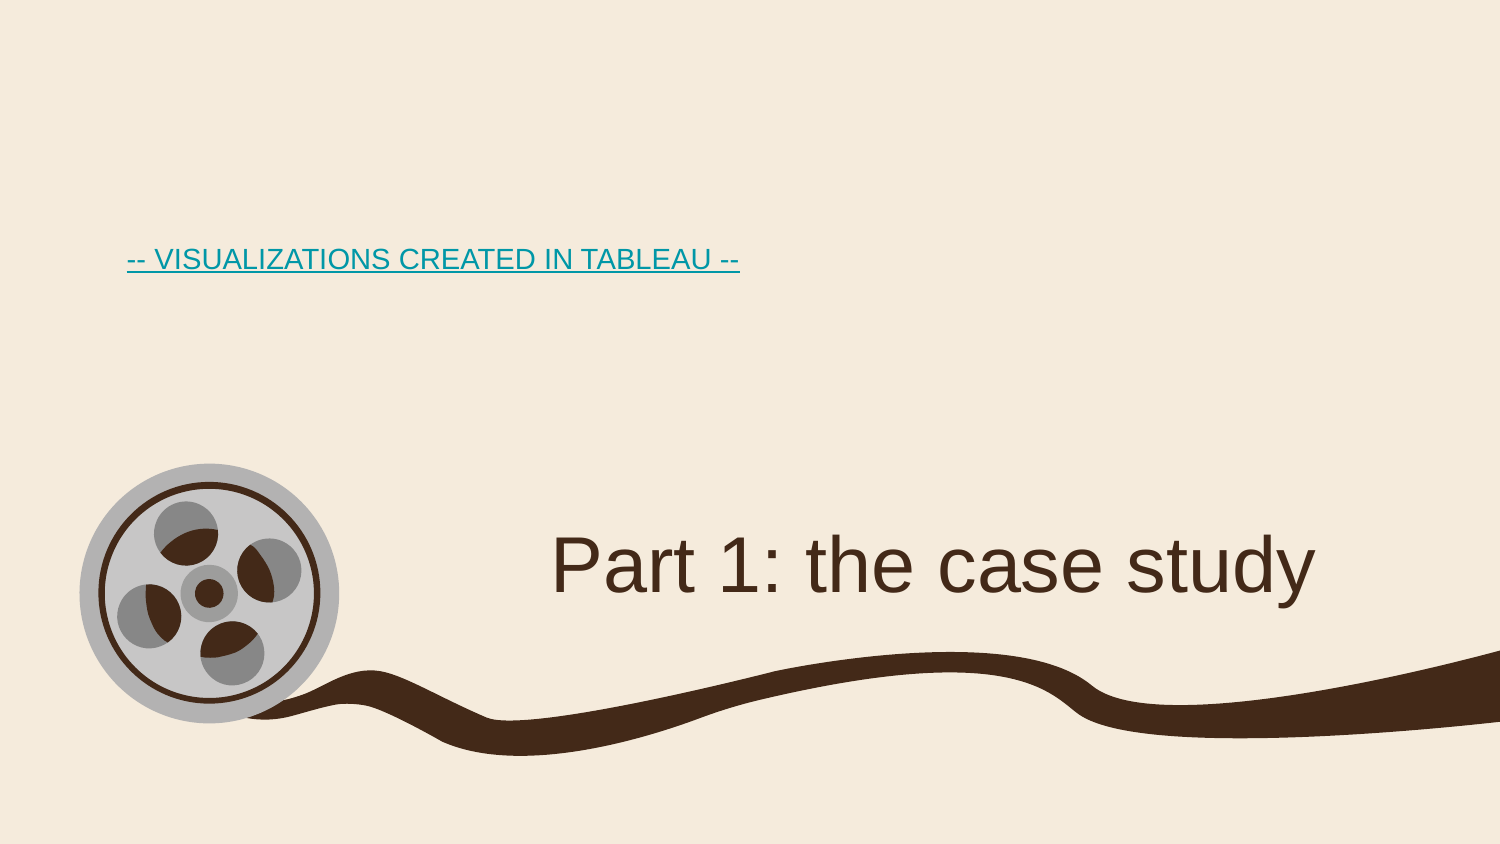

-- VISUALIZATIONS CREATED IN TABLEAU --

# Part 1: the case study